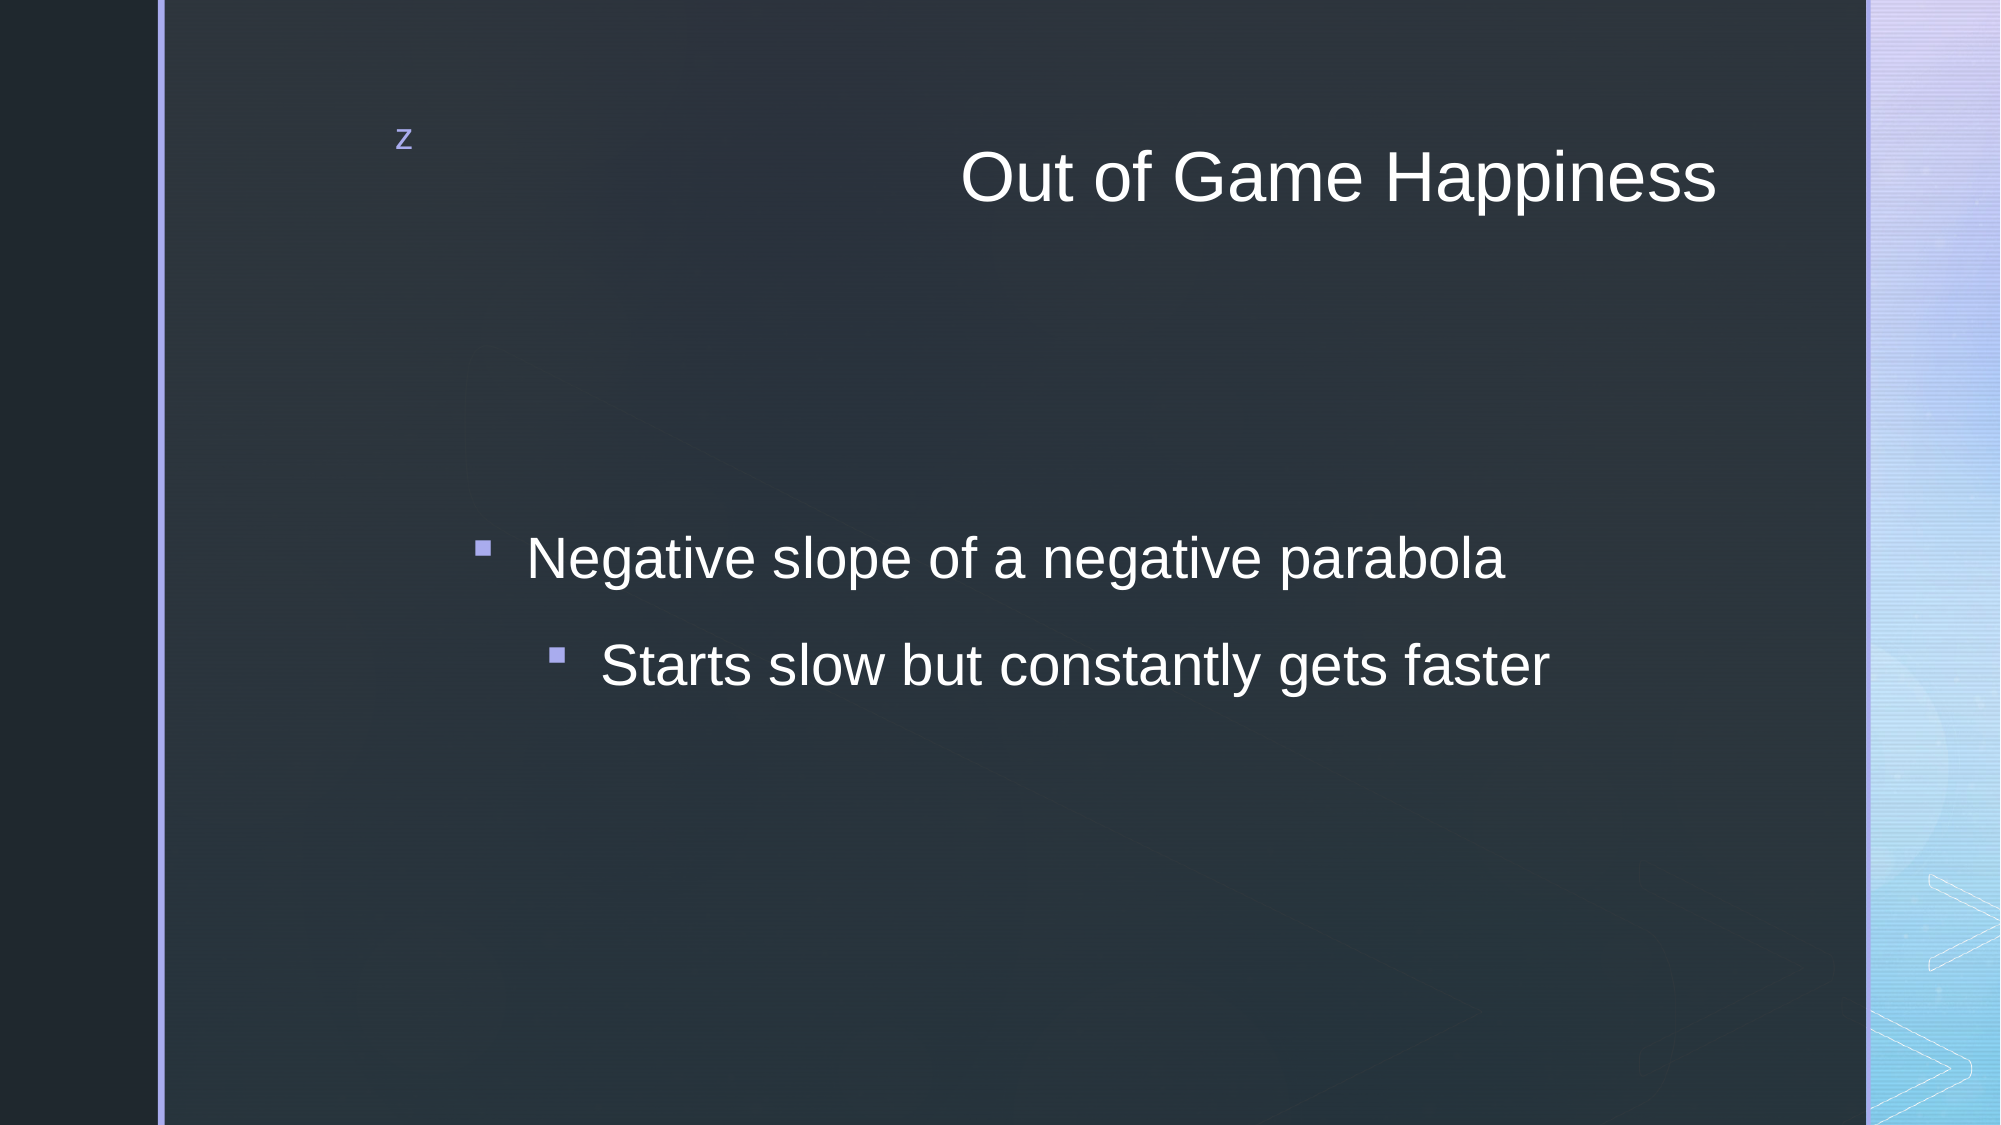

# Out of Game Happiness
Negative slope of a negative parabola
Starts slow but constantly gets faster